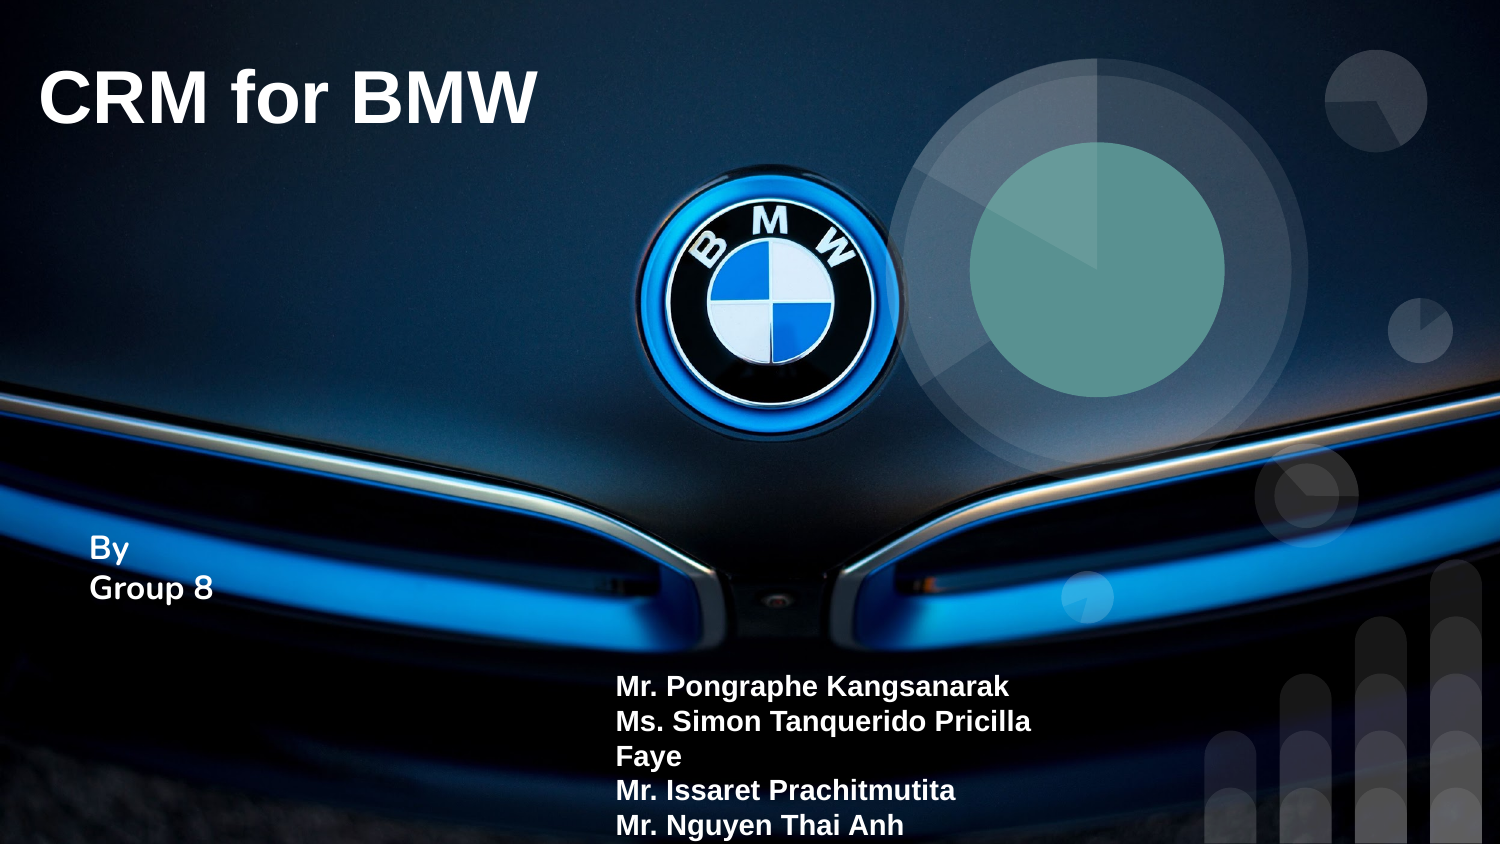

# CRM for BMW
By
Group 8
Mr. Pongraphe Kangsanarak
Ms. Simon Tanquerido Pricilla Faye
Mr. Issaret Prachitmutita
Mr. Nguyen Thai Anh
Mr. Abhinav Asheesh Lugun